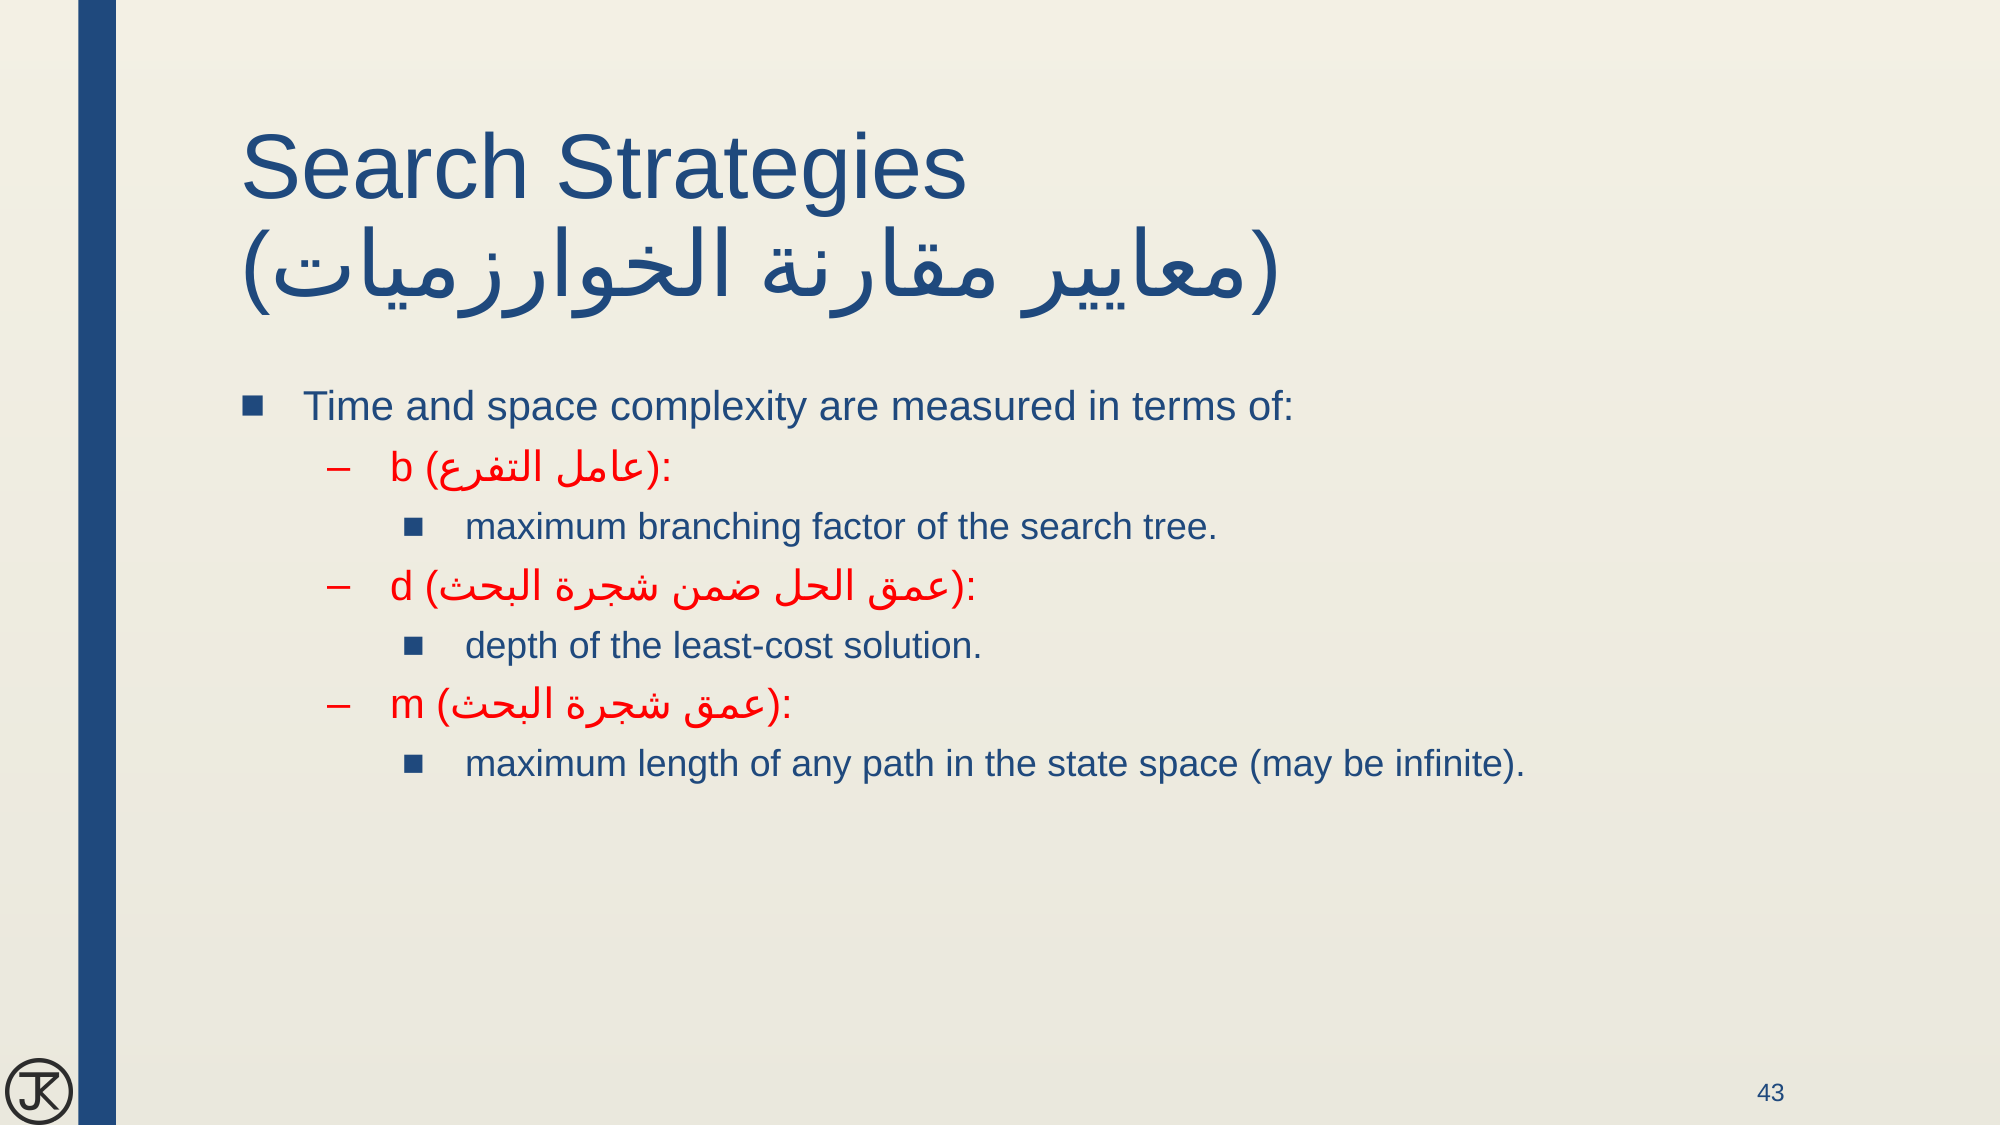

# Search Strategies (معايير مقارنة الخوارزميات)
Time and space complexity are measured in terms of:
b (عامل التفرع):
maximum branching factor of the search tree.
d (عمق الحل ضمن شجرة البحث):
depth of the least-cost solution.
m (عمق شجرة البحث):
maximum length of any path in the state space (may be infinite).

43